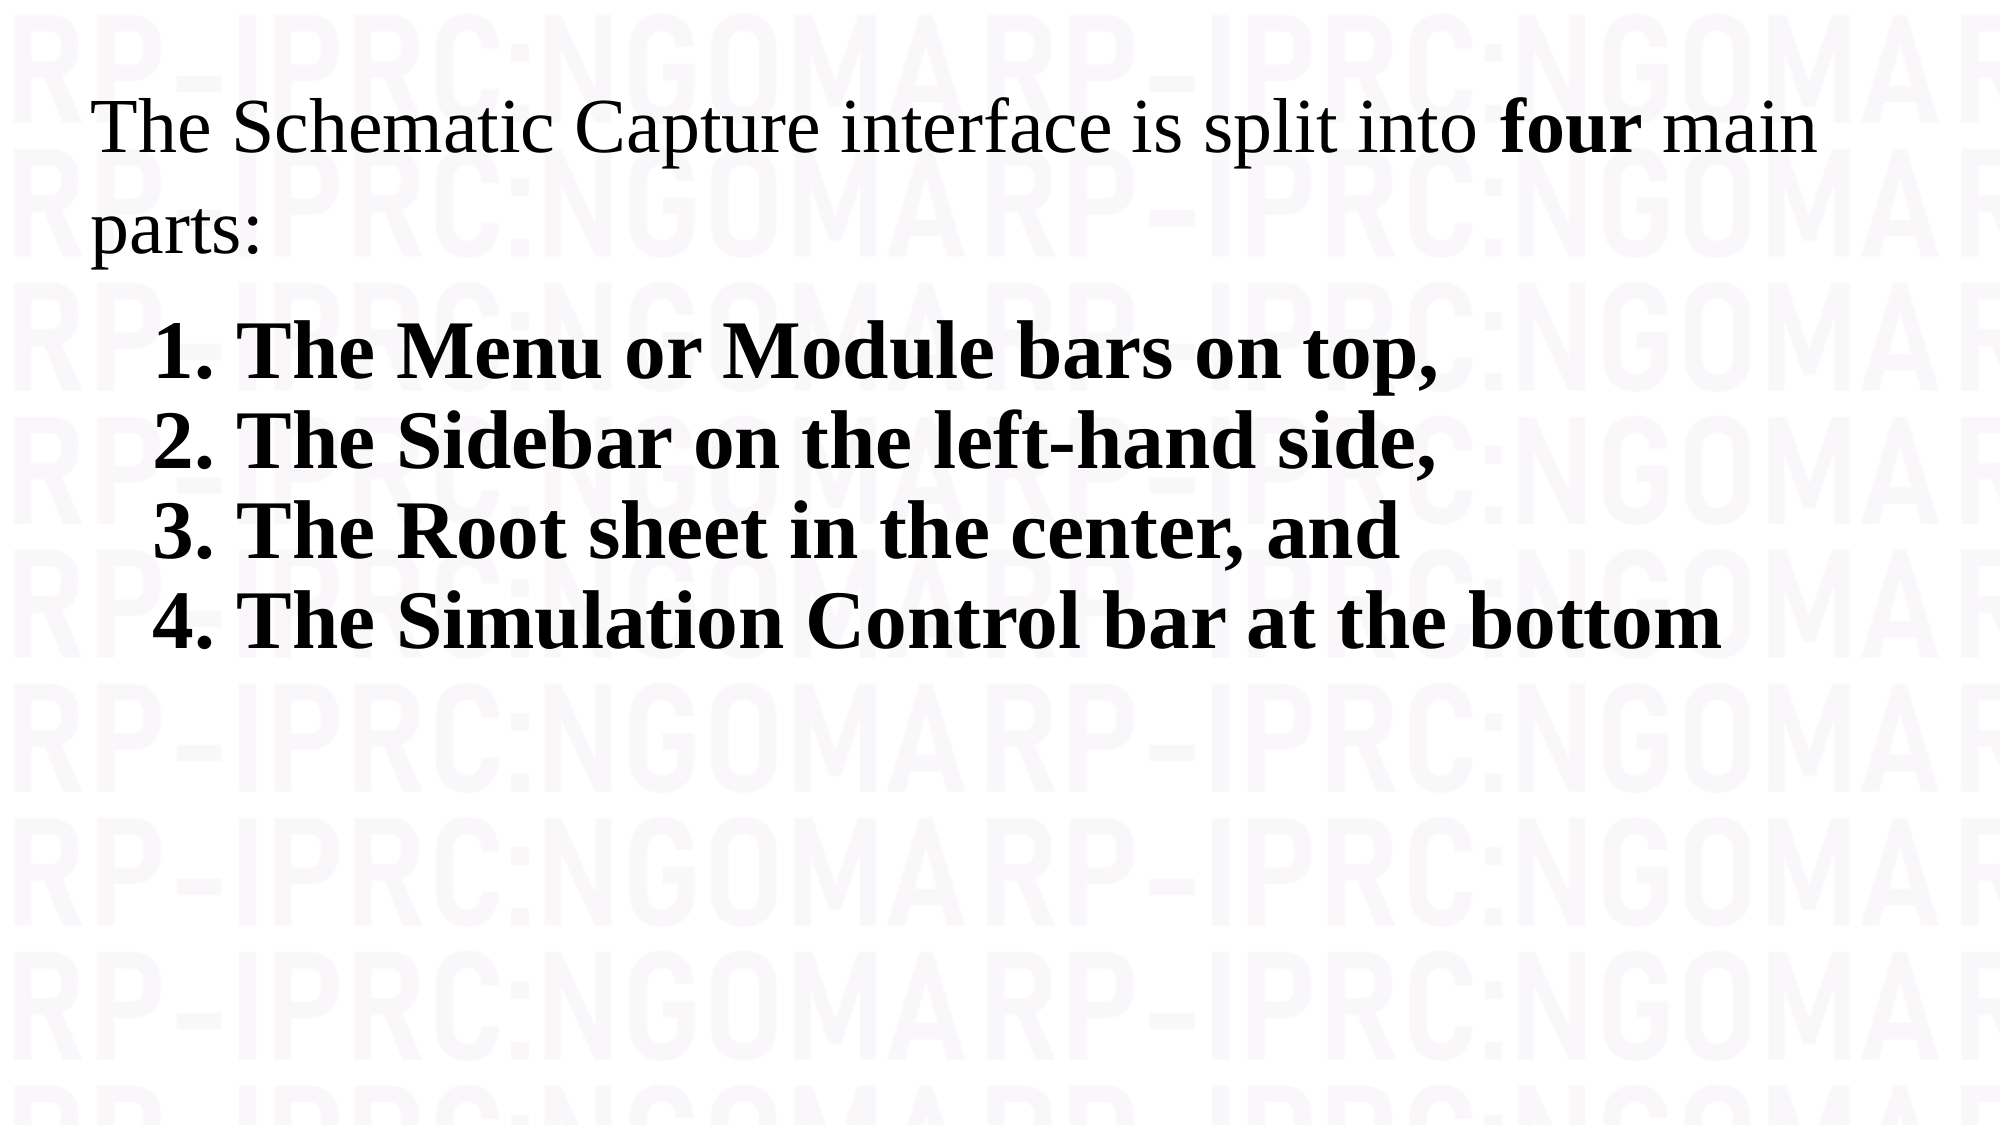

# The Schematic Capture interface is split into four main parts:
The Menu or Module bars on top,
The Sidebar on the left-hand side,
The Root sheet in the center, and
The Simulation Control bar at the bottom